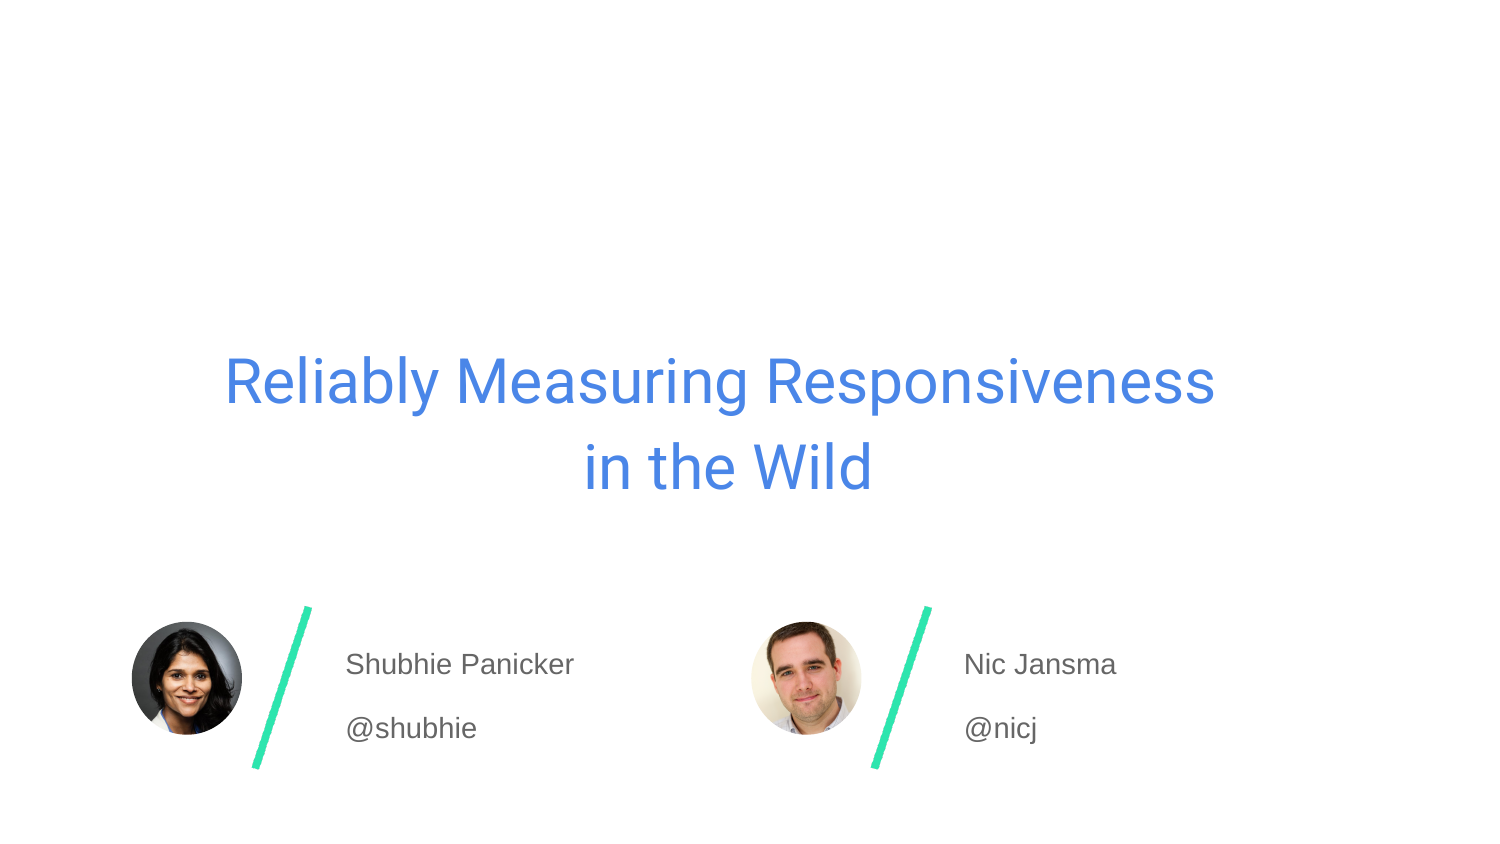

# Reliably Measuring Responsiveness
in the Wild